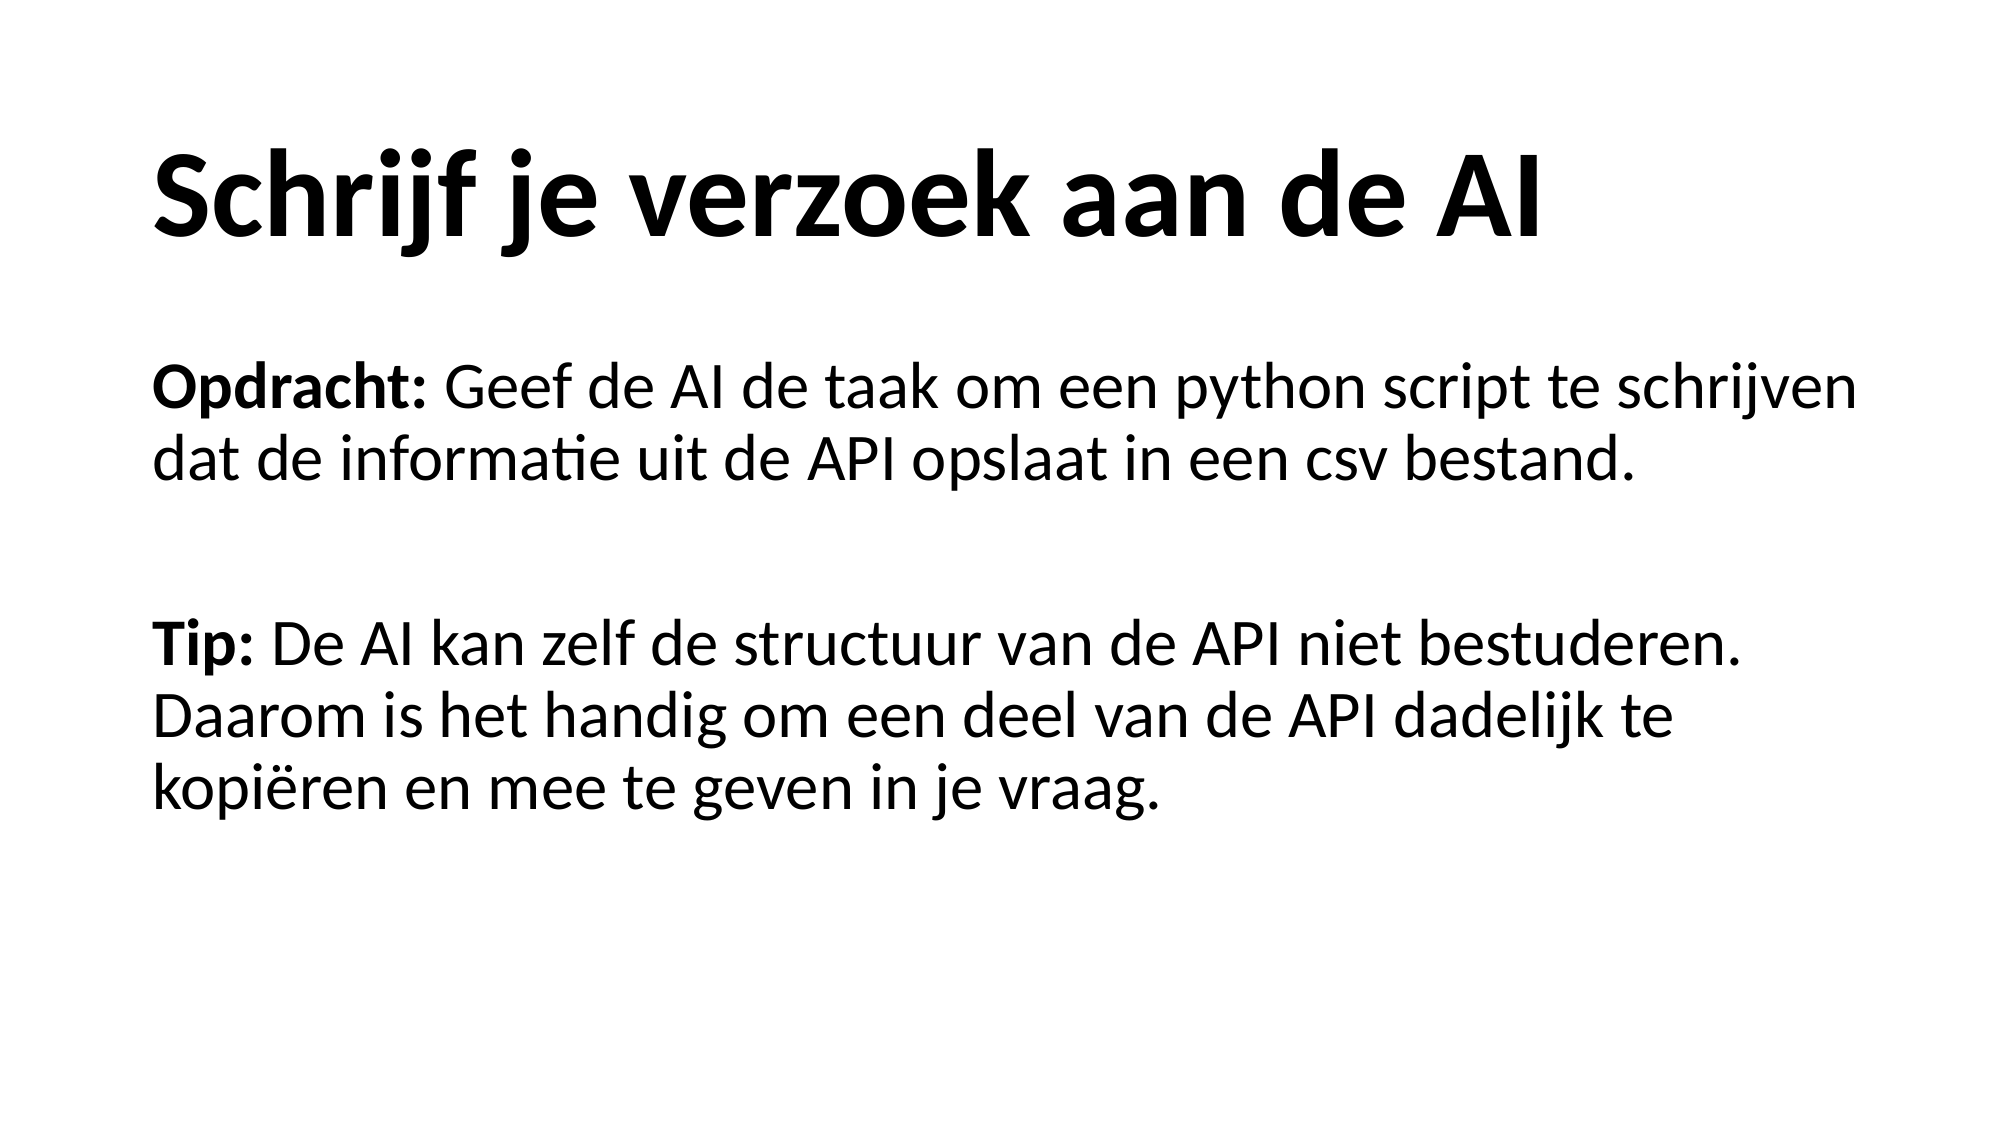

Schrijf je verzoek aan de AI
Opdracht: Geef de AI de taak om een python script te schrijven dat de informatie uit de API opslaat in een csv bestand.

Tip: De AI kan zelf de structuur van de API niet bestuderen. Daarom is het handig om een deel van de API dadelijk te kopiëren en mee te geven in je vraag.